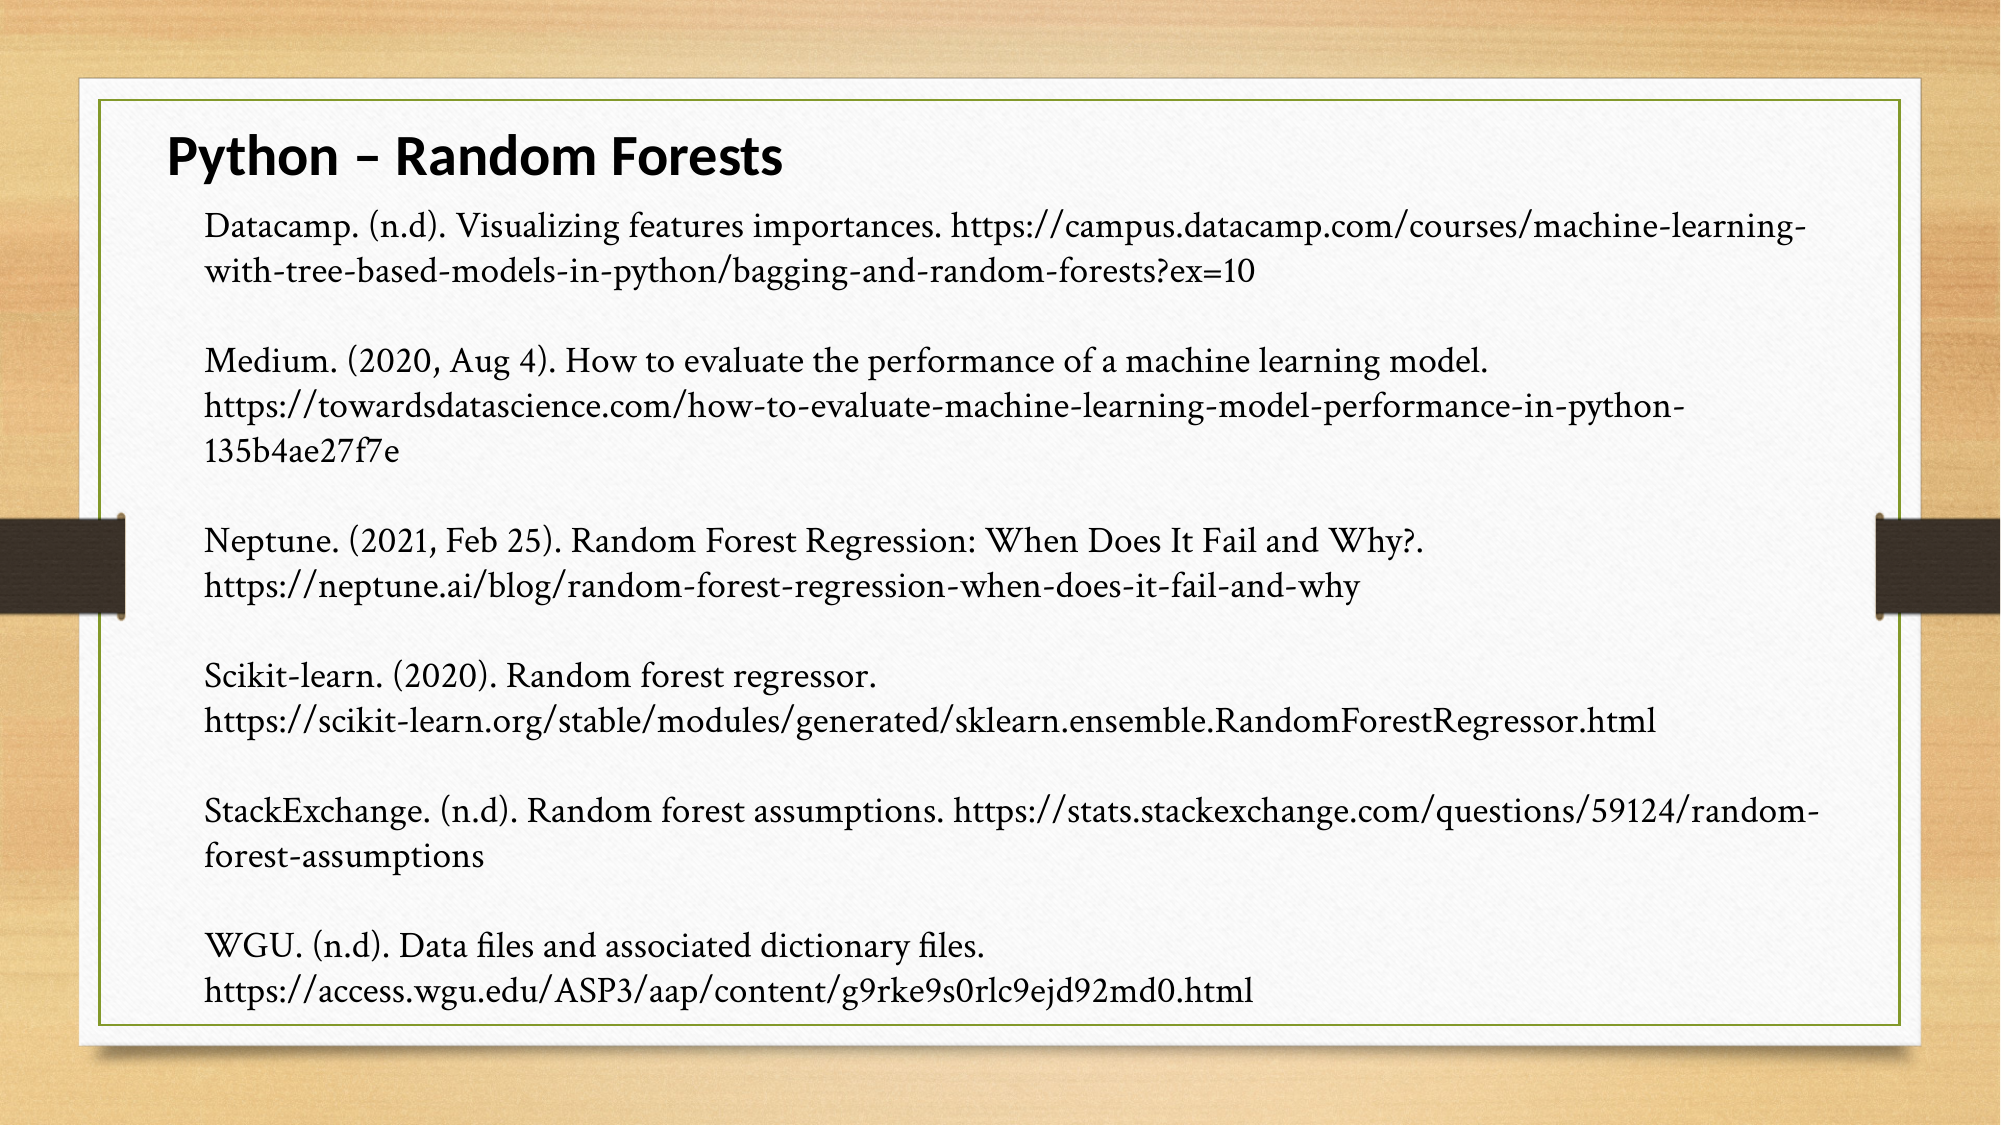

Python – Random Forests
Datacamp. (n.d). Visualizing features importances. https://campus.datacamp.com/courses/machine-learning-with-tree-based-models-in-python/bagging-and-random-forests?ex=10

Medium. (2020, Aug 4). How to evaluate the performance of a machine learning model. https://towardsdatascience.com/how-to-evaluate-machine-learning-model-performance-in-python-135b4ae27f7e

Neptune. (2021, Feb 25). Random Forest Regression: When Does It Fail and Why?. https://neptune.ai/blog/random-forest-regression-when-does-it-fail-and-why

Scikit-learn. (2020). Random forest regressor. https://scikit-learn.org/stable/modules/generated/sklearn.ensemble.RandomForestRegressor.html

StackExchange. (n.d). Random forest assumptions. https://stats.stackexchange.com/questions/59124/random-forest-assumptions

WGU. (n.d). Data files and associated dictionary files. https://access.wgu.edu/ASP3/aap/content/g9rke9s0rlc9ejd92md0.html